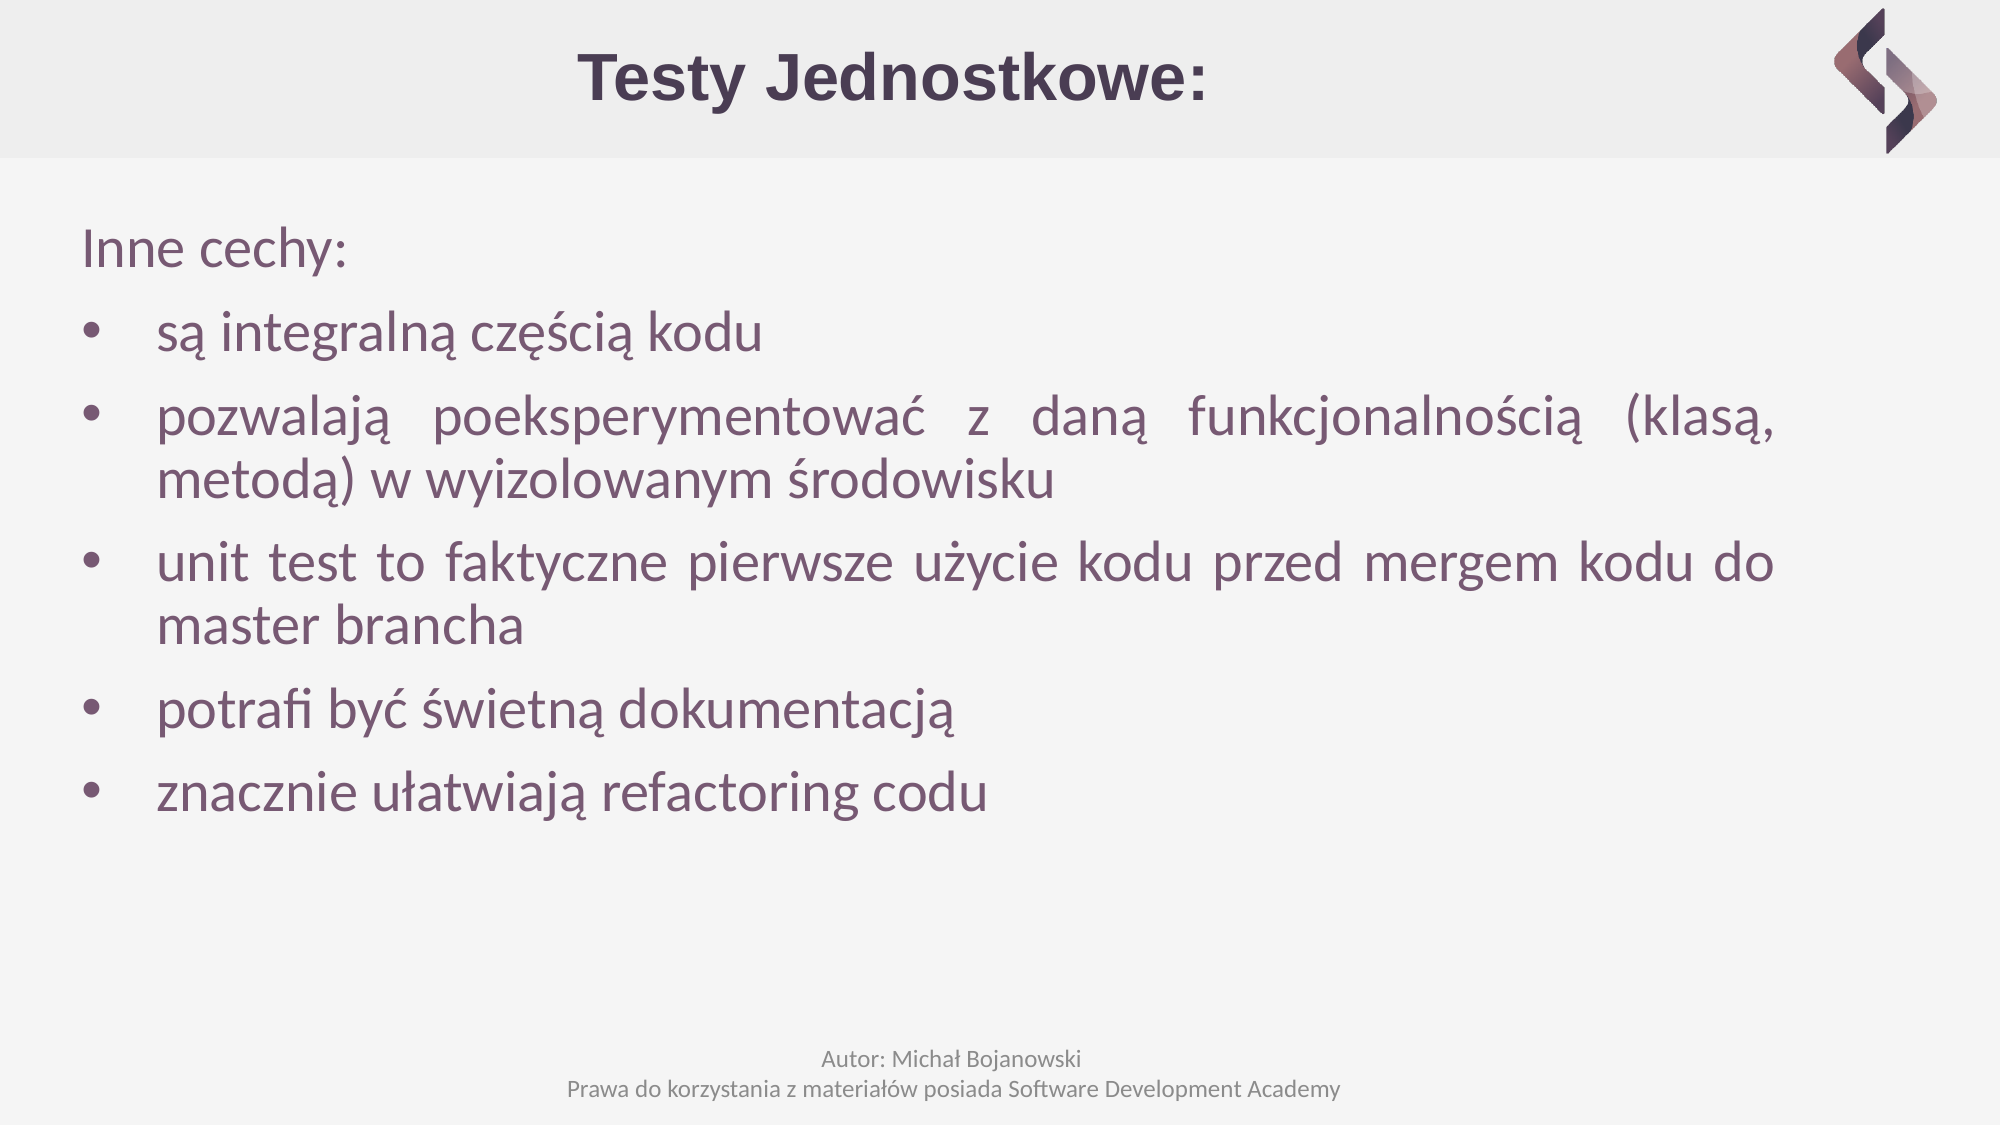

# Testy Jednostkowe:
Inne cechy:
są integralną częścią kodu
pozwalają poeksperymentować z daną funkcjonalnością (klasą, metodą) w wyizolowanym środowisku
unit test to faktyczne pierwsze użycie kodu przed mergem kodu do master brancha
potrafi być świetną dokumentacją
znacznie ułatwiają refactoring codu

Autor: Michał Bojanowski
Prawa do korzystania z materiałów posiada Software Development Academy